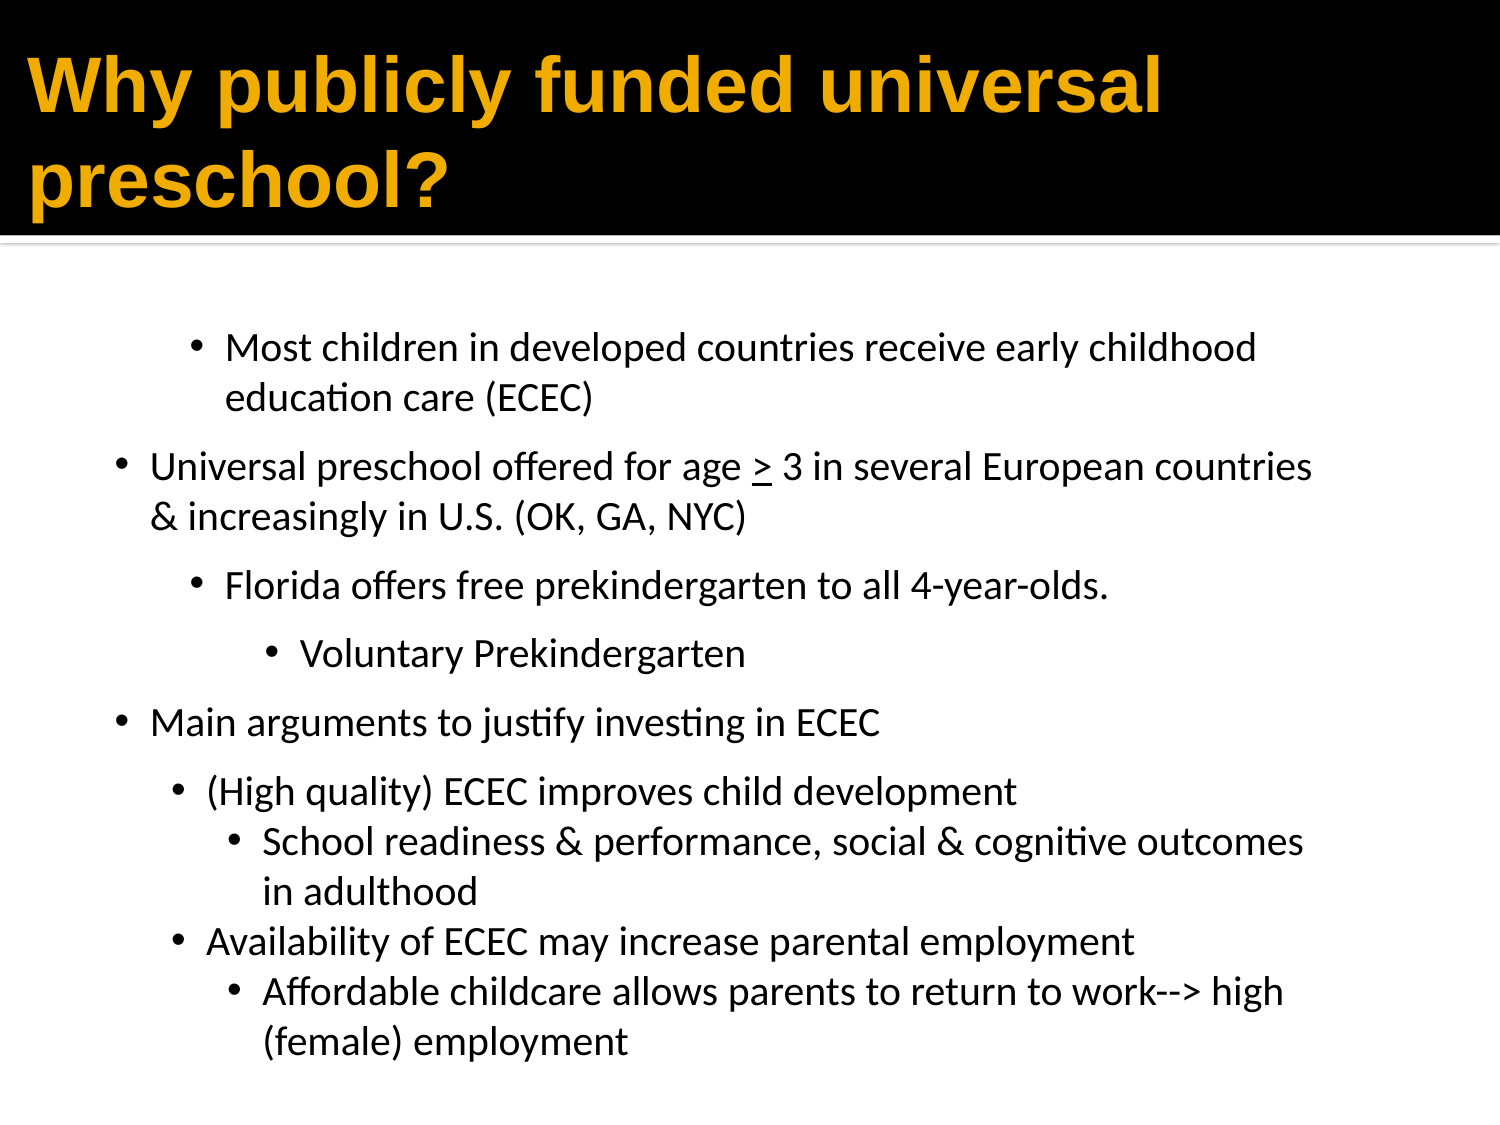

# Why publicly funded universal preschool?
Most children in developed countries receive early childhood education care (ECEC)
Universal preschool offered for age > 3 in several European countries & increasingly in U.S. (OK, GA, NYC)
Florida offers free prekindergarten to all 4-year-olds.
Voluntary Prekindergarten
Main arguments to justify investing in ECEC
(High quality) ECEC improves child development
School readiness & performance, social & cognitive outcomes in adulthood
Availability of ECEC may increase parental employment
Affordable childcare allows parents to return to work--> high (female) employment